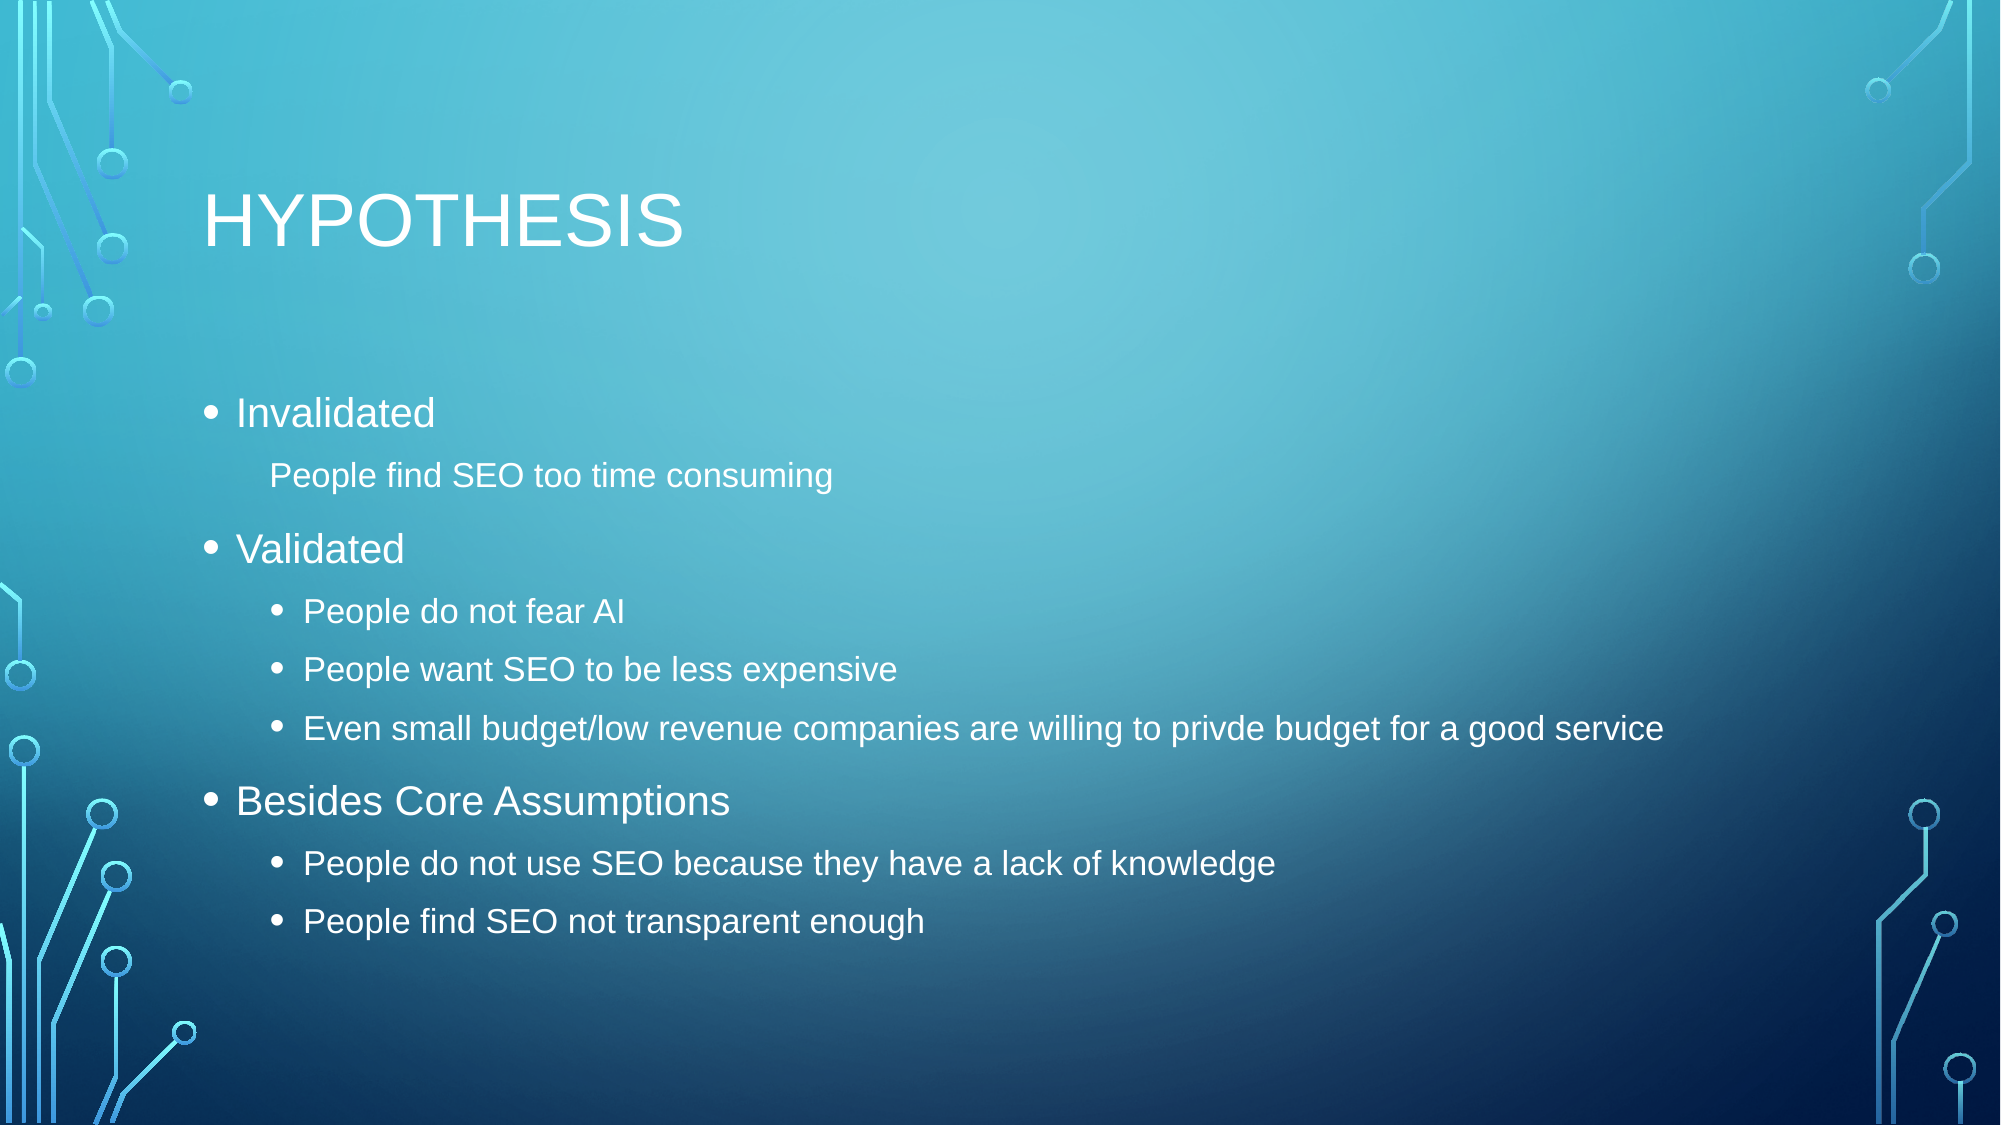

# Hypothesis
Invalidated
People find SEO too time consuming
Validated
People do not fear AI
People want SEO to be less expensive
Even small budget/low revenue companies are willing to privde budget for a good service
Besides Core Assumptions
People do not use SEO because they have a lack of knowledge
People find SEO not transparent enough